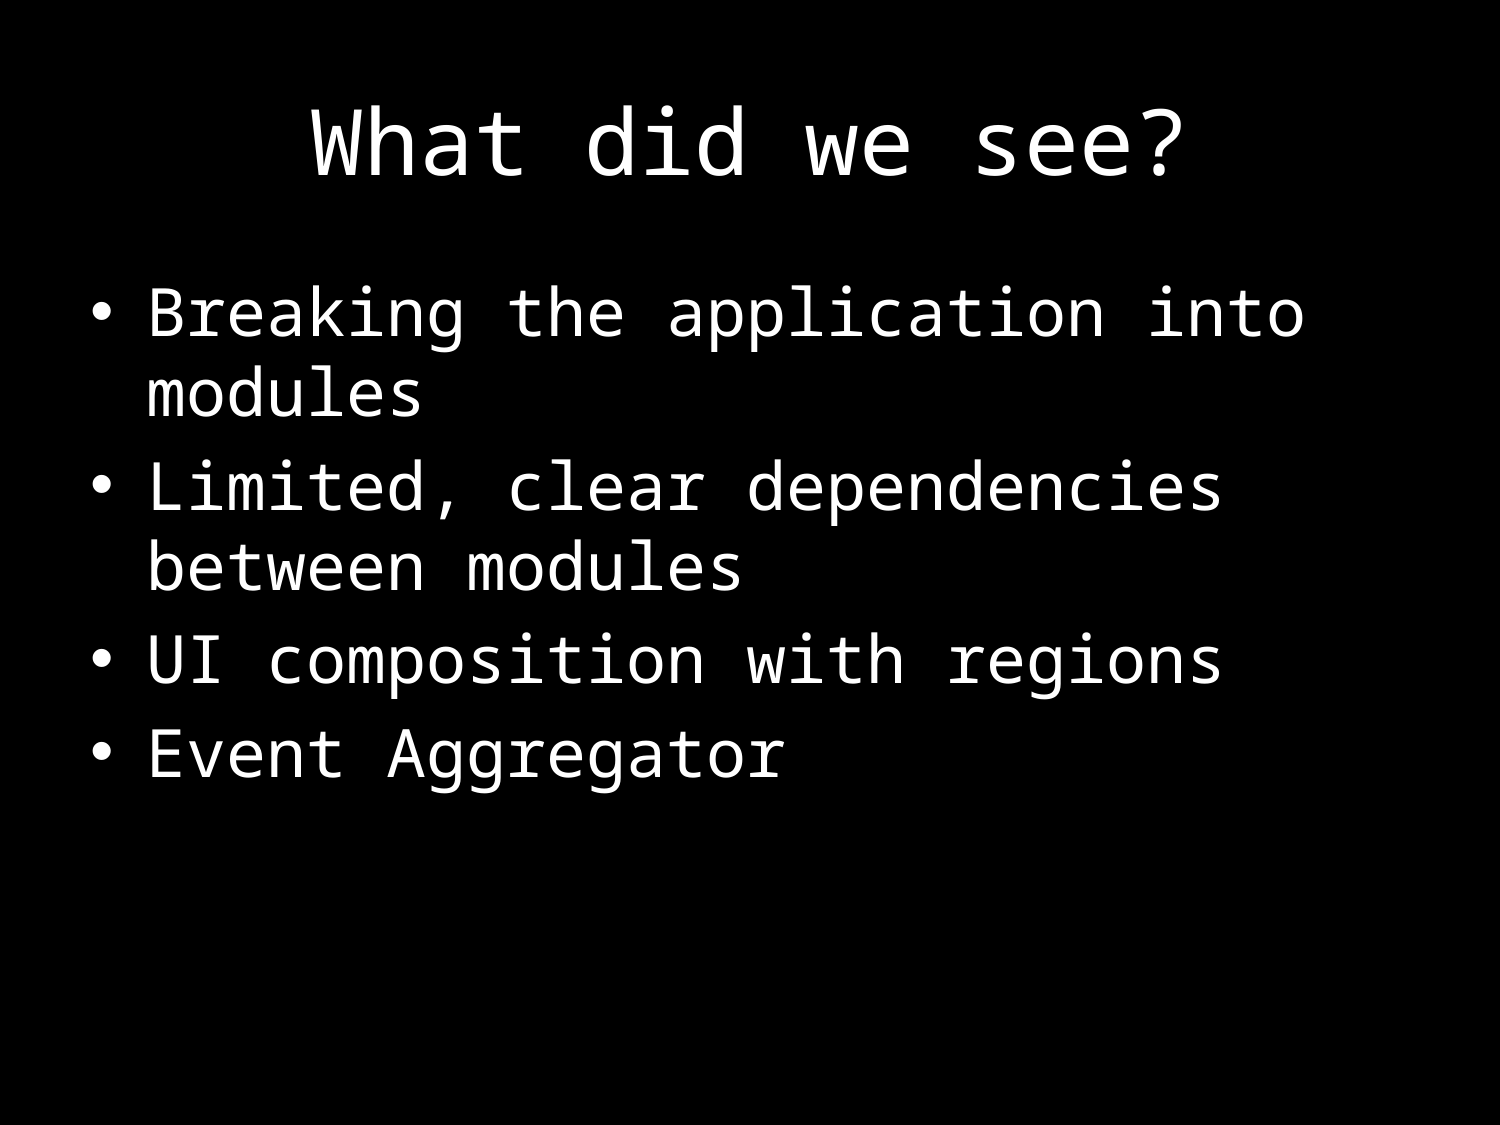

# What did we see?
Breaking the application into modules
Limited, clear dependencies between modules
UI composition with regions
Event Aggregator